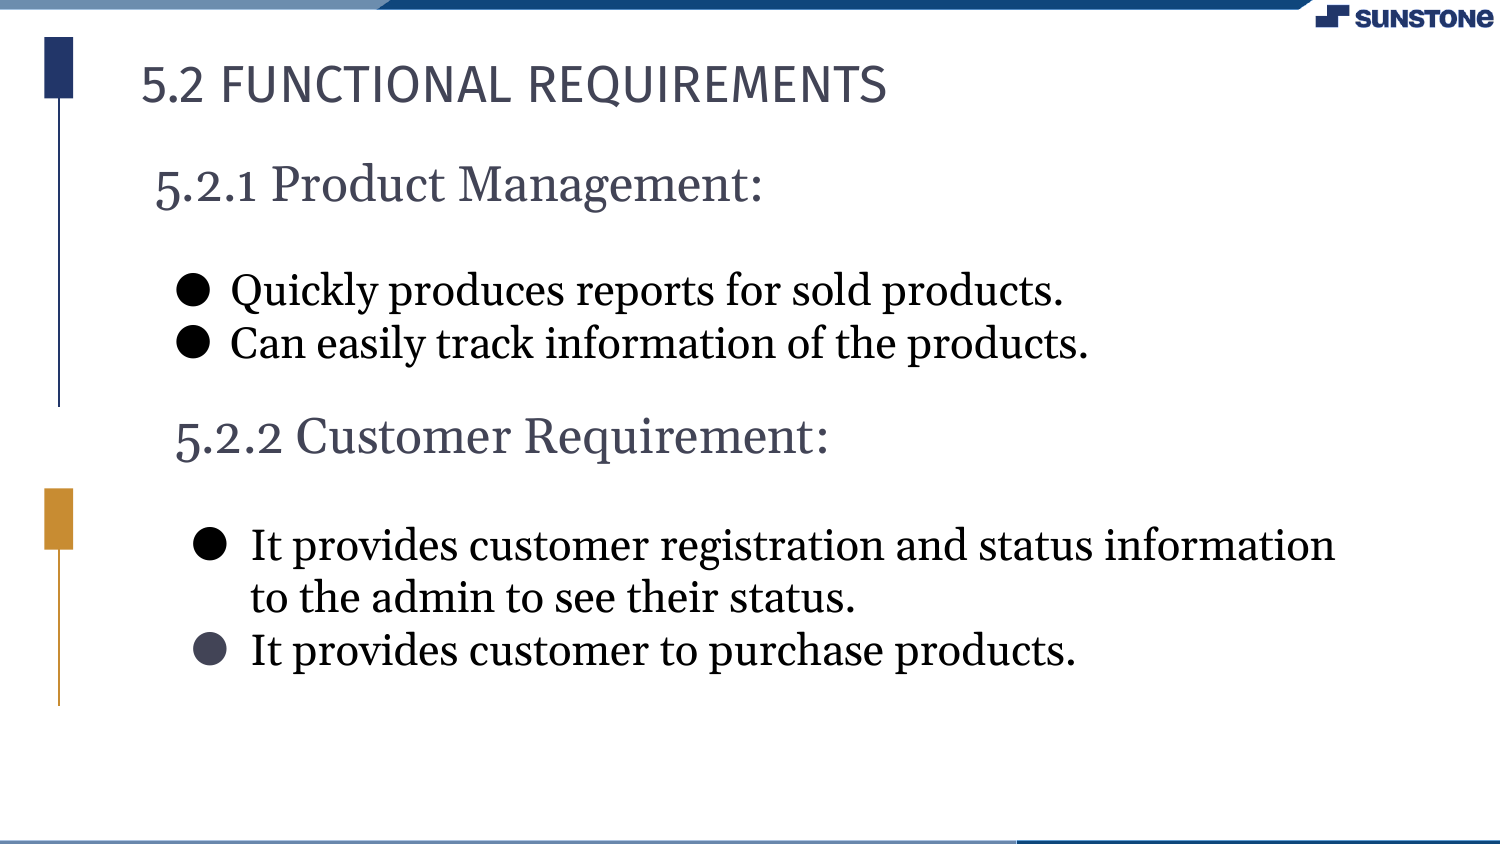

5.2 FUNCTIONAL REQUIREMENTS
5.2.1 Product Management:

Quickly produces reports for sold products.
Can easily track information of the products.
5.2.2 Customer Requirement:

It provides customer registration and status information to the admin to see their status.
It provides customer to purchase products.